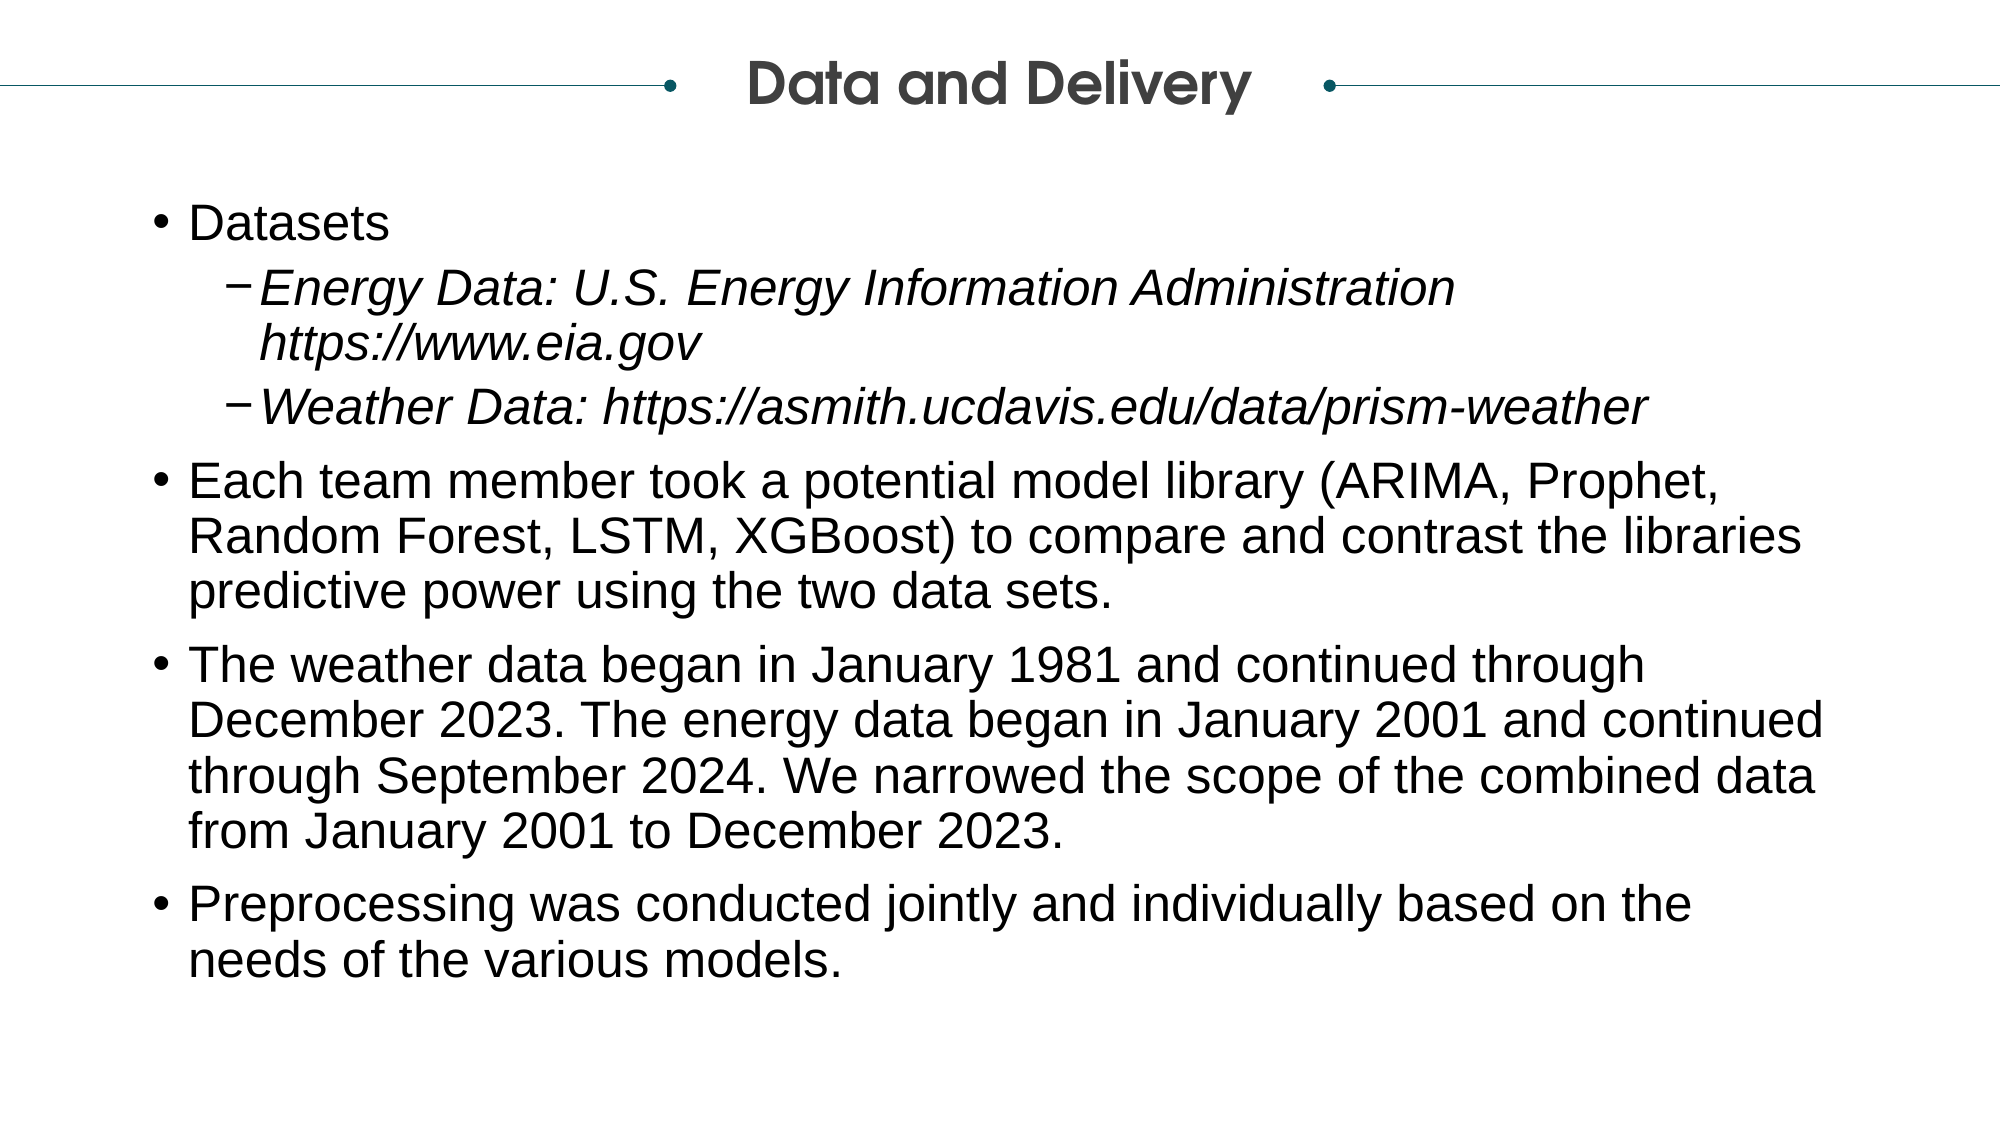

Data and Delivery
Datasets
Energy Data: U.S. Energy Information Administration https://www.eia.gov
Weather Data: https://asmith.ucdavis.edu/data/prism-weather
Each team member took a potential model library (ARIMA, Prophet, Random Forest, LSTM, XGBoost) to compare and contrast the libraries predictive power using the two data sets.
The weather data began in January 1981 and continued through December 2023. The energy data began in January 2001 and continued through September 2024. We narrowed the scope of the combined data from January 2001 to December 2023.
Preprocessing was conducted jointly and individually based on the needs of the various models.